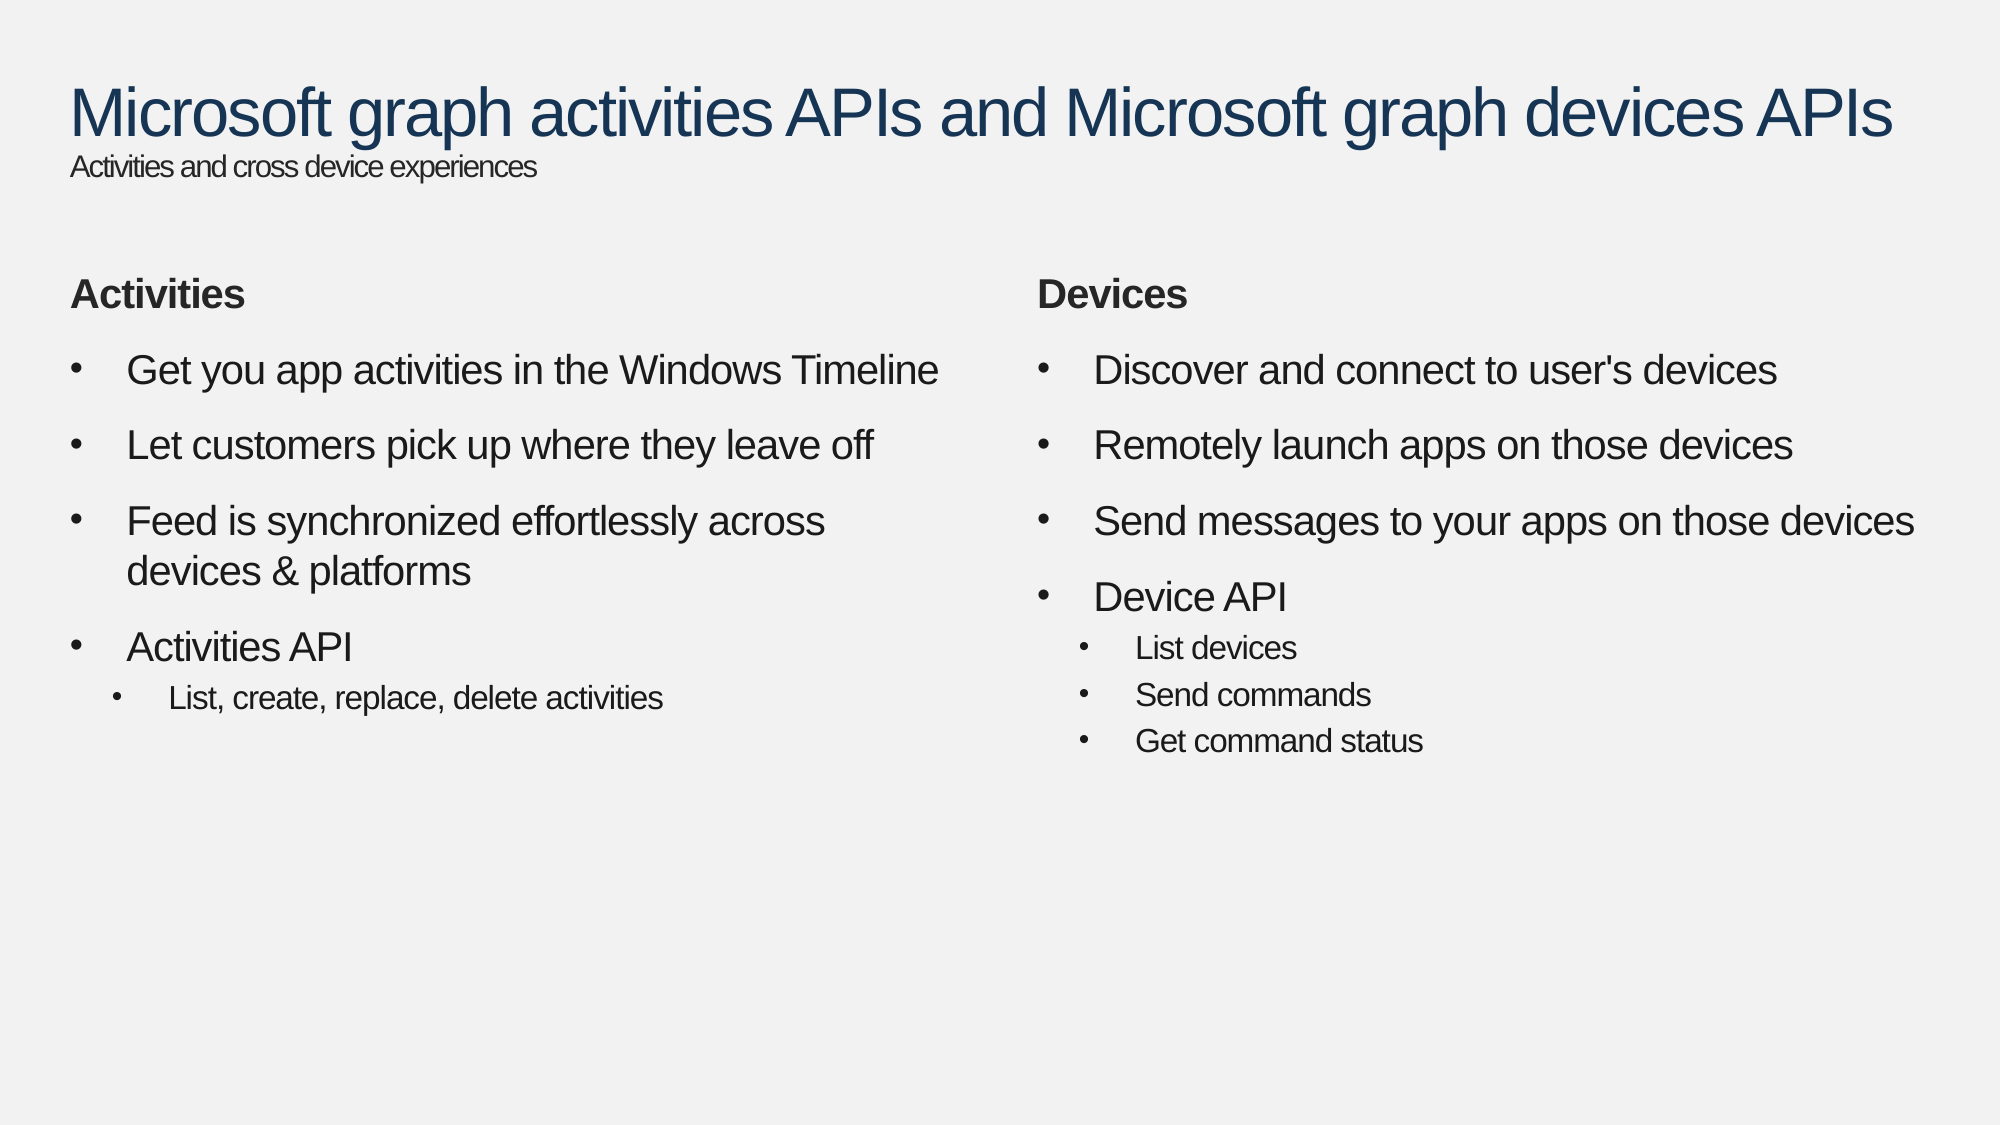

# Microsoft graph activities APIs and Microsoft graph devices APIs  Activities and cross device experiences
Activities
Get you app activities in the Windows Timeline
Let customers pick up where they leave off
Feed is synchronized effortlessly across devices & platforms
Activities API
List, create, replace, delete activities

Devices
Discover and connect to user's devices
Remotely launch apps on those devices
Send messages to your apps on those devices
Device API
List devices
Send commands
Get command status